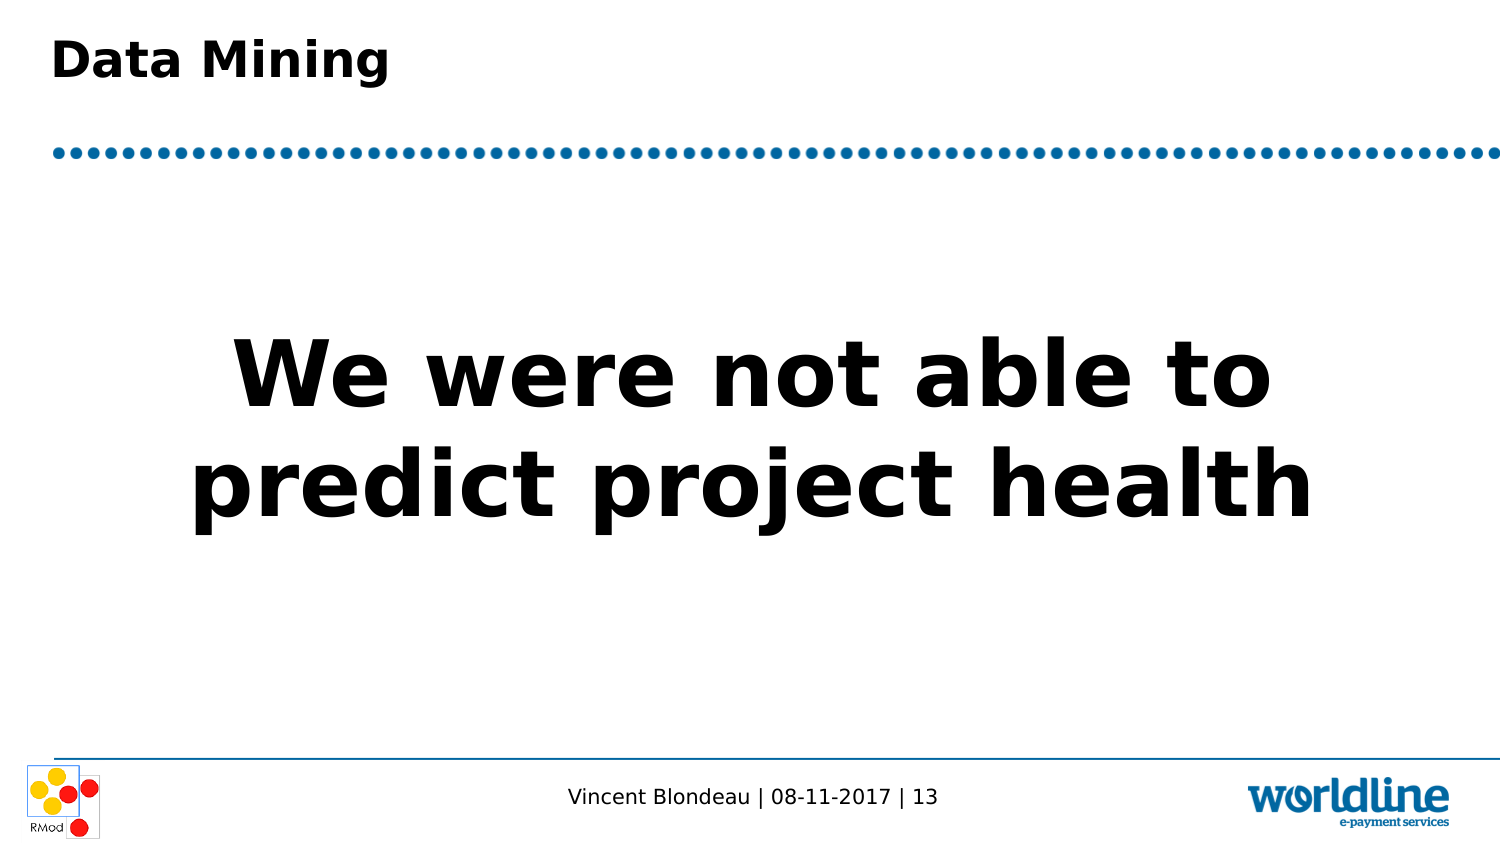

# Data Mining

We were not able to predict project health